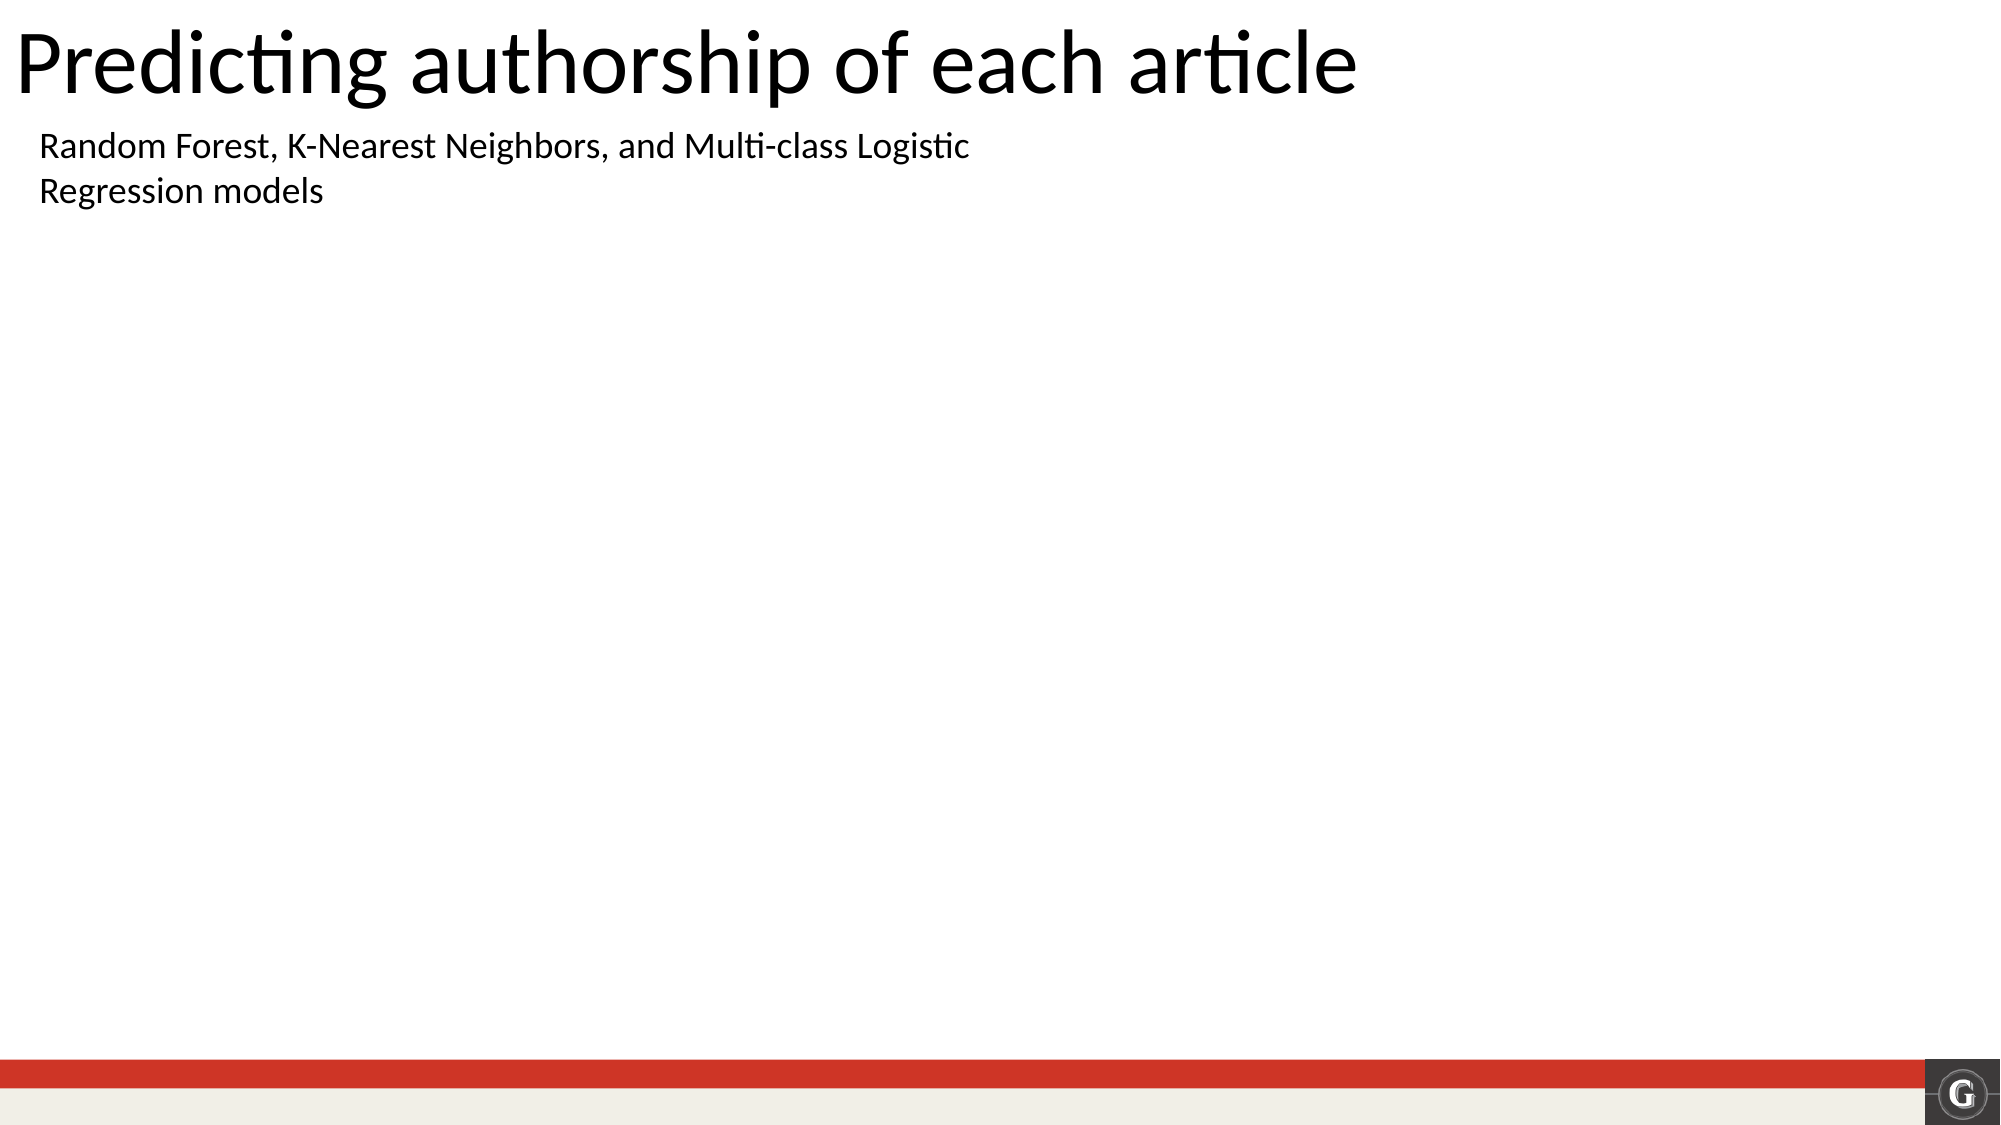

# Predicting authorship of each article
Random Forest, K-Nearest Neighbors, and Multi-class Logistic Regression models